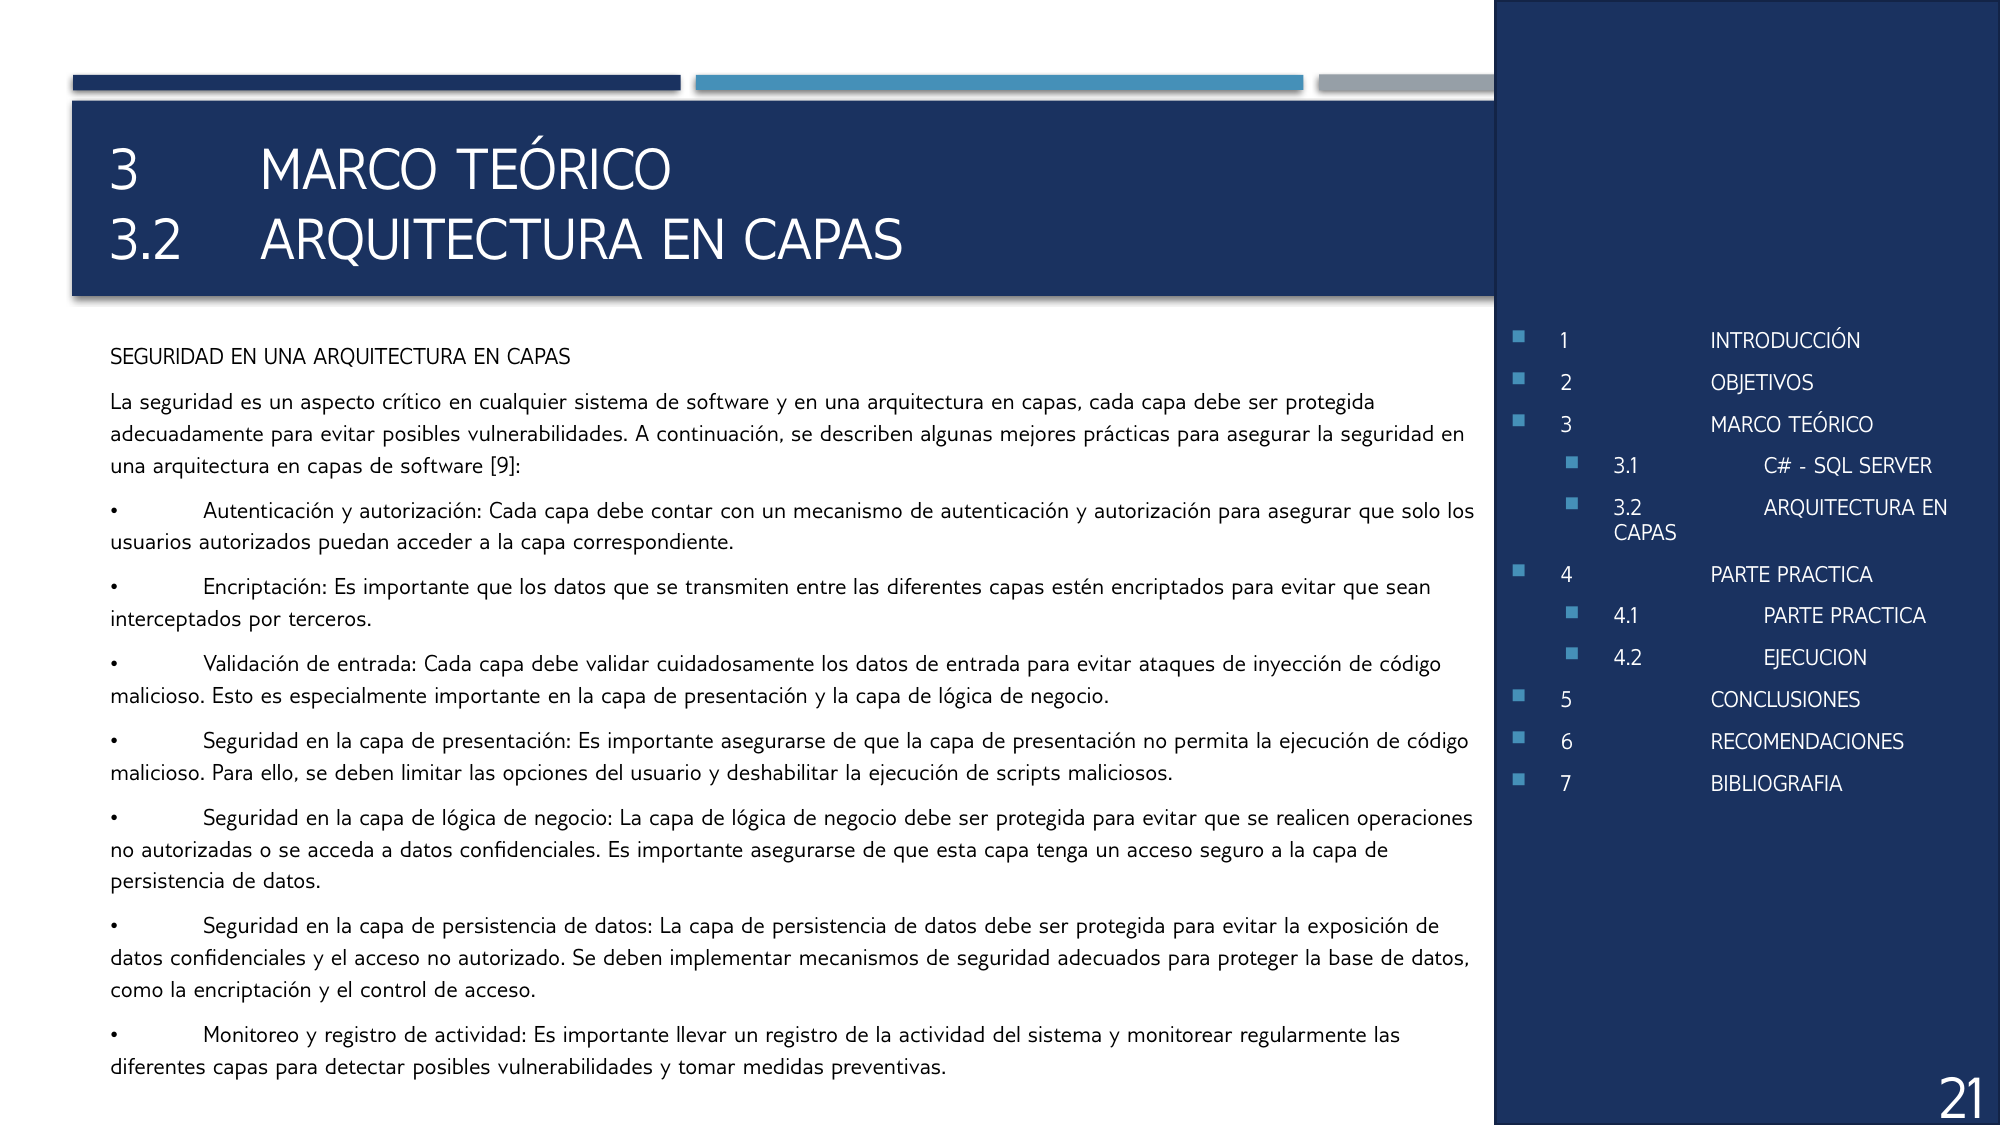

1	INTRODUCCIÓN
2	OBJETIVOS
3	MARCO TEÓRICO
3.1	C# - SQL SERVER
3.2	ARQUITECTURA EN CAPAS
4	PARTE PRACTICA
4.1	PARTE PRACTICA
4.2	EJECUCION
5	CONCLUSIONES
6	RECOMENDACIONES
7	BIBLIOGRAFIA
# 3	MARCO TEÓRICO 3.2	ARQUITECTURA EN CAPAS
SEGURIDAD EN UNA ARQUITECTURA EN CAPAS
La seguridad es un aspecto crítico en cualquier sistema de software y en una arquitectura en capas, cada capa debe ser protegida adecuadamente para evitar posibles vulnerabilidades. A continuación, se describen algunas mejores prácticas para asegurar la seguridad en una arquitectura en capas de software [9]:
•	Autenticación y autorización: Cada capa debe contar con un mecanismo de autenticación y autorización para asegurar que solo los usuarios autorizados puedan acceder a la capa correspondiente.
•	Encriptación: Es importante que los datos que se transmiten entre las diferentes capas estén encriptados para evitar que sean interceptados por terceros.
•	Validación de entrada: Cada capa debe validar cuidadosamente los datos de entrada para evitar ataques de inyección de código malicioso. Esto es especialmente importante en la capa de presentación y la capa de lógica de negocio.
•	Seguridad en la capa de presentación: Es importante asegurarse de que la capa de presentación no permita la ejecución de código malicioso. Para ello, se deben limitar las opciones del usuario y deshabilitar la ejecución de scripts maliciosos.
•	Seguridad en la capa de lógica de negocio: La capa de lógica de negocio debe ser protegida para evitar que se realicen operaciones no autorizadas o se acceda a datos confidenciales. Es importante asegurarse de que esta capa tenga un acceso seguro a la capa de persistencia de datos.
•	Seguridad en la capa de persistencia de datos: La capa de persistencia de datos debe ser protegida para evitar la exposición de datos confidenciales y el acceso no autorizado. Se deben implementar mecanismos de seguridad adecuados para proteger la base de datos, como la encriptación y el control de acceso.
•	Monitoreo y registro de actividad: Es importante llevar un registro de la actividad del sistema y monitorear regularmente las diferentes capas para detectar posibles vulnerabilidades y tomar medidas preventivas.
21